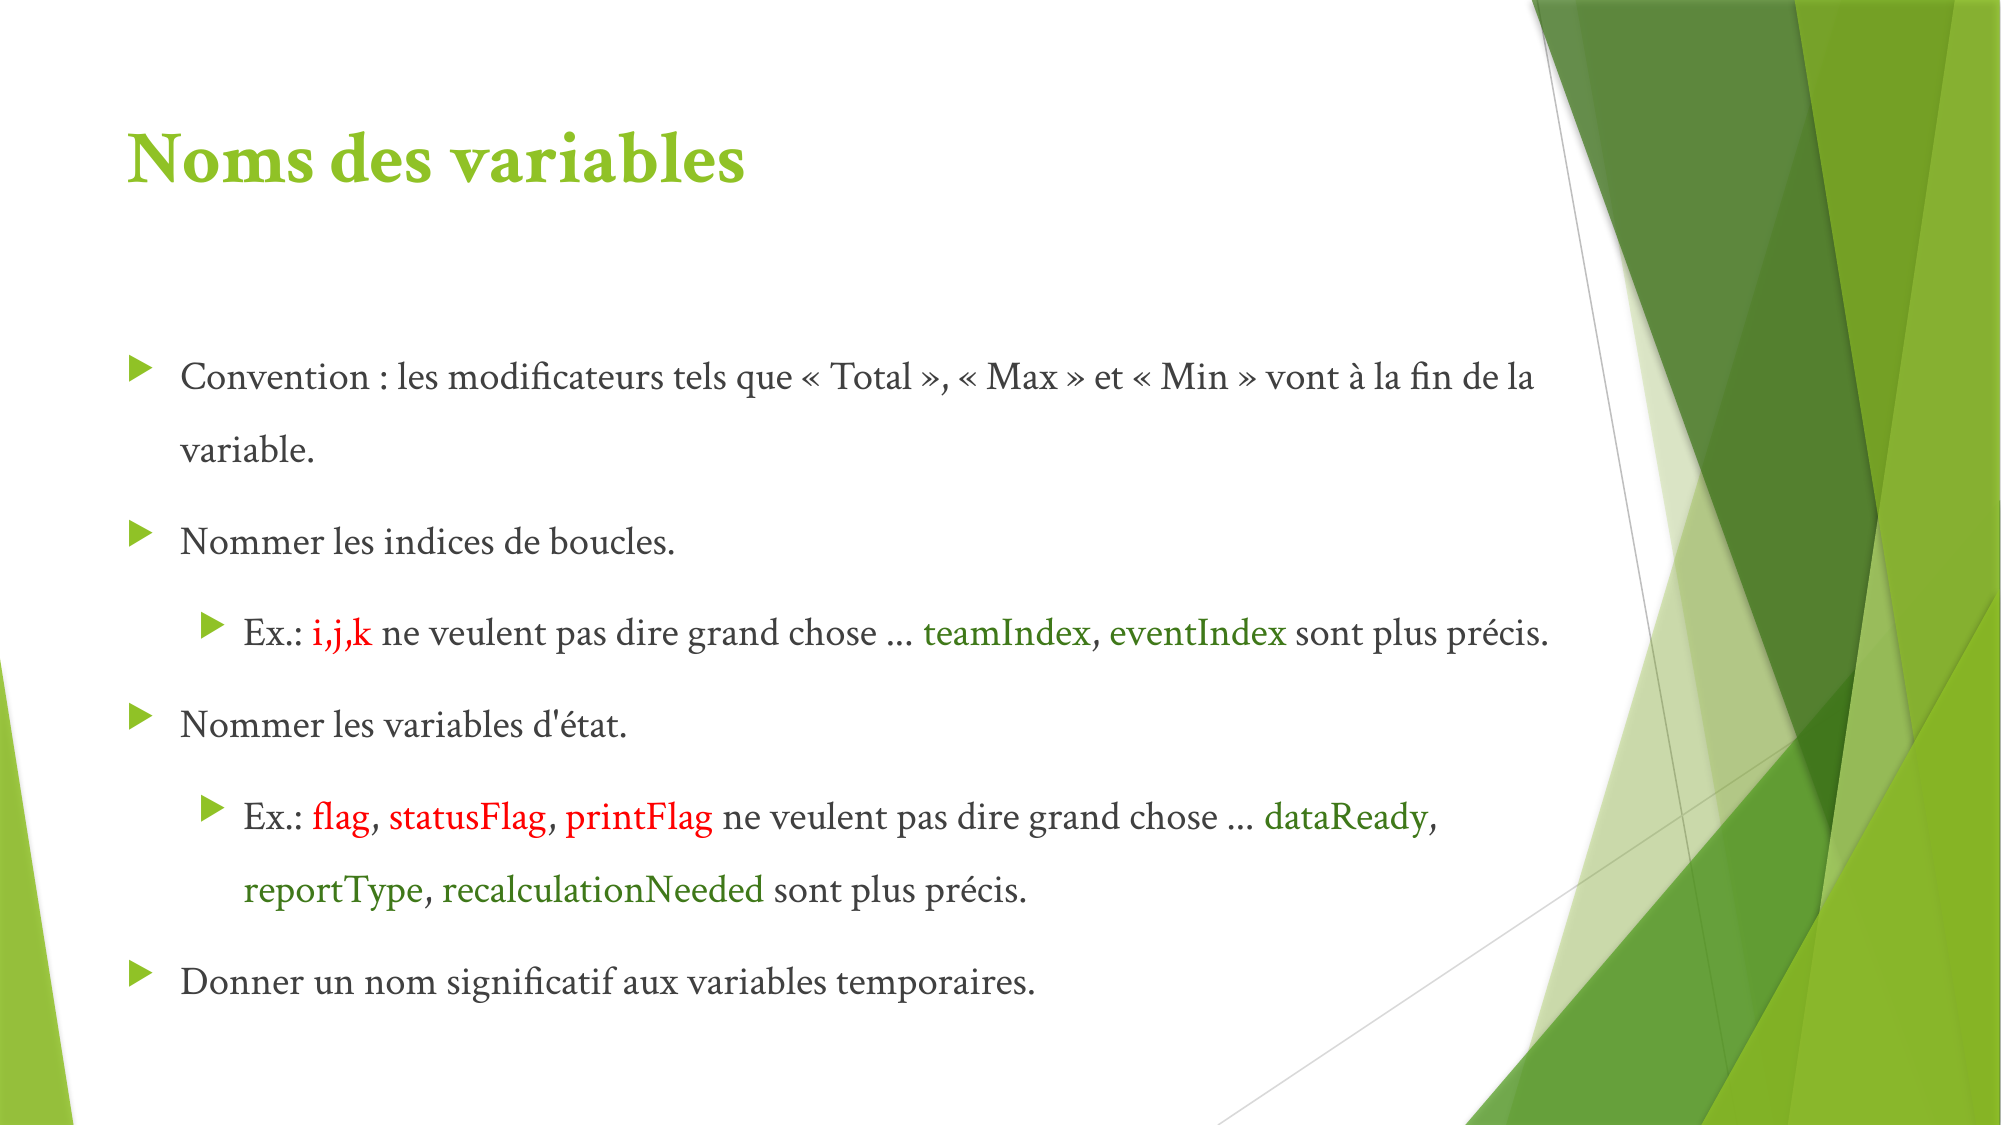

# Noms des variables
Convention : les modificateurs tels que « Total », « Max » et « Min » vont à la fin de la variable.
Nommer les indices de boucles.
Ex.: i,j,k ne veulent pas dire grand chose ... teamIndex, eventIndex sont plus précis.
Nommer les variables d'état.
Ex.: flag, statusFlag, printFlag ne veulent pas dire grand chose ... dataReady, reportType, recalculationNeeded sont plus précis.
Donner un nom significatif aux variables temporaires.